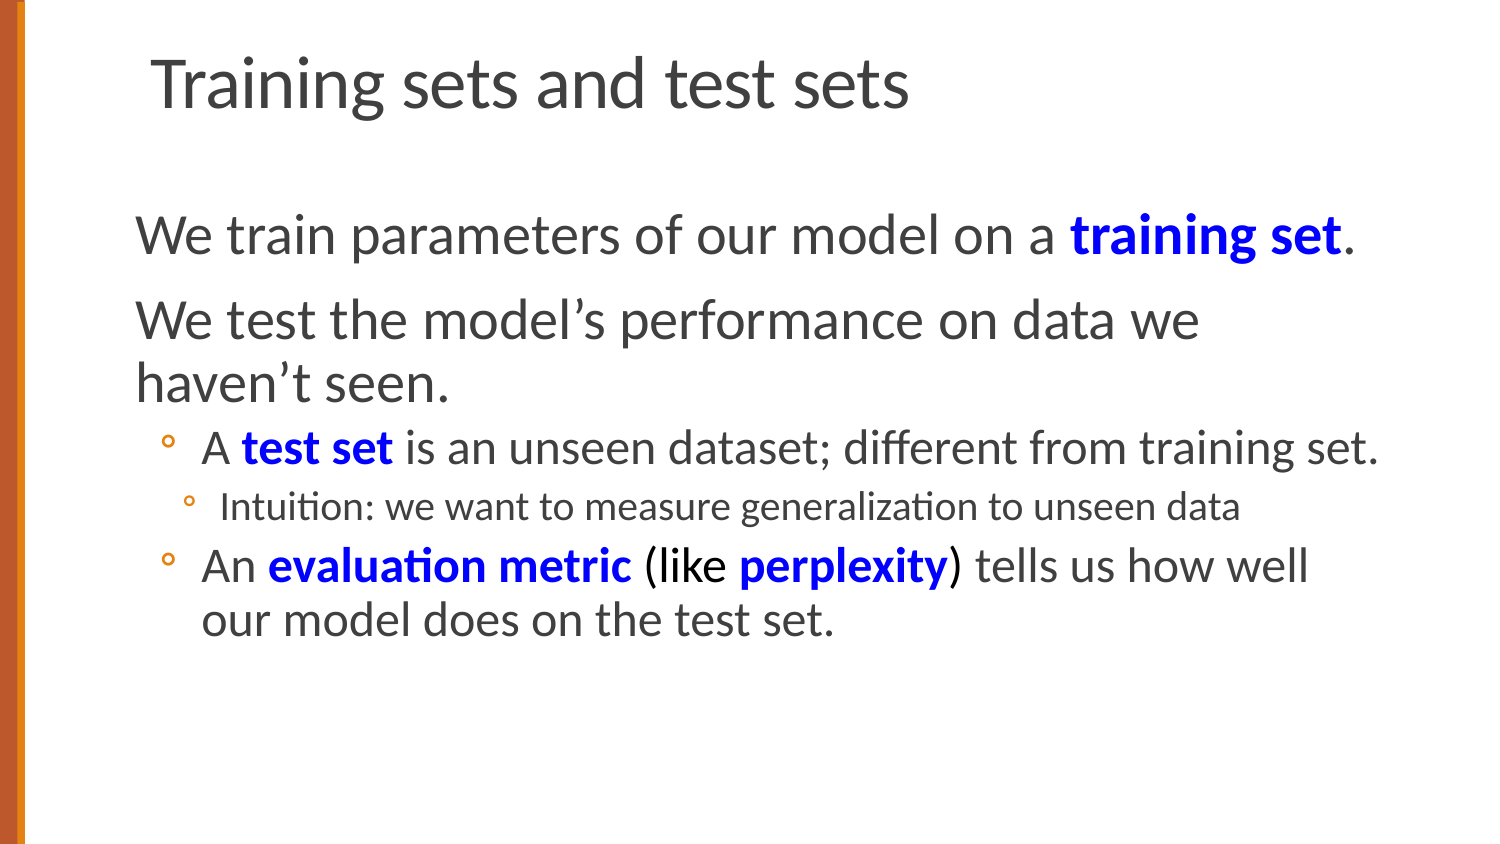

# Training sets and test sets
We train parameters of our model on a training set.
We test the model’s performance on data we haven’t seen.
A test set is an unseen dataset; different from training set.
Intuition: we want to measure generalization to unseen data
An evaluation metric (like perplexity) tells us how well our model does on the test set.